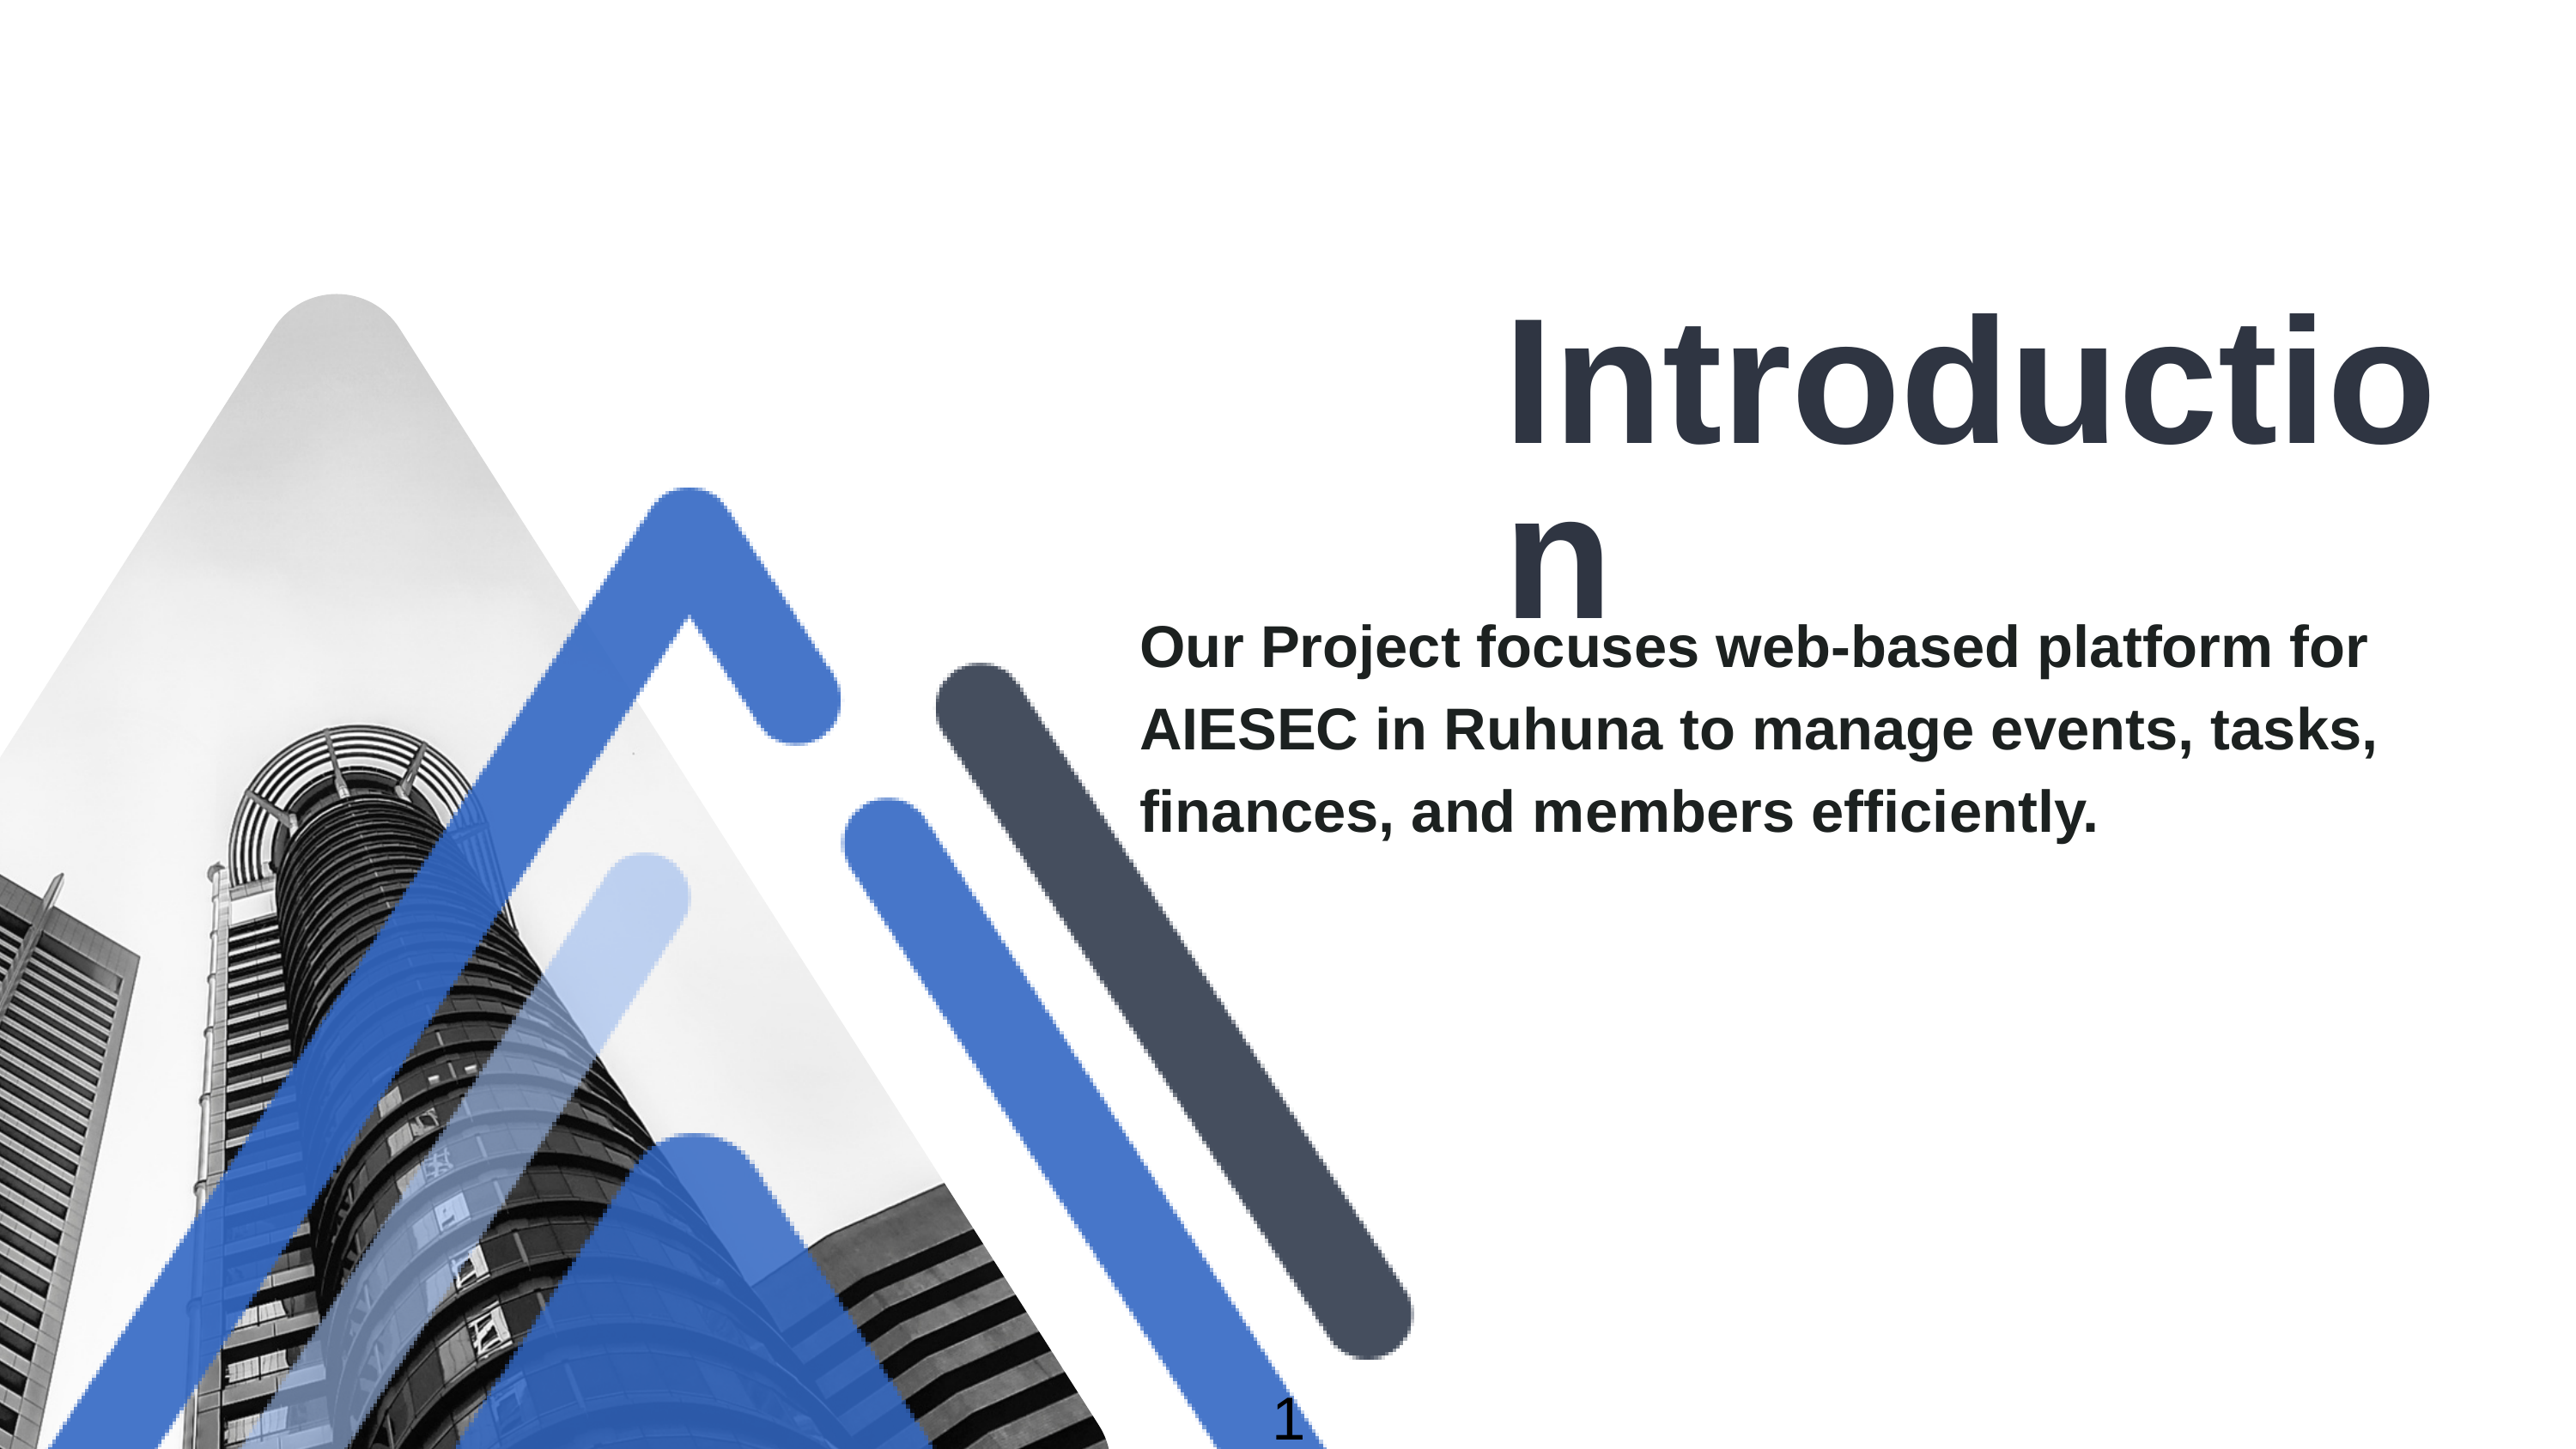

Introduction

Our Project focuses web-based platform for AIESEC in Ruhuna to manage events, tasks, finances, and members efficiently.

1